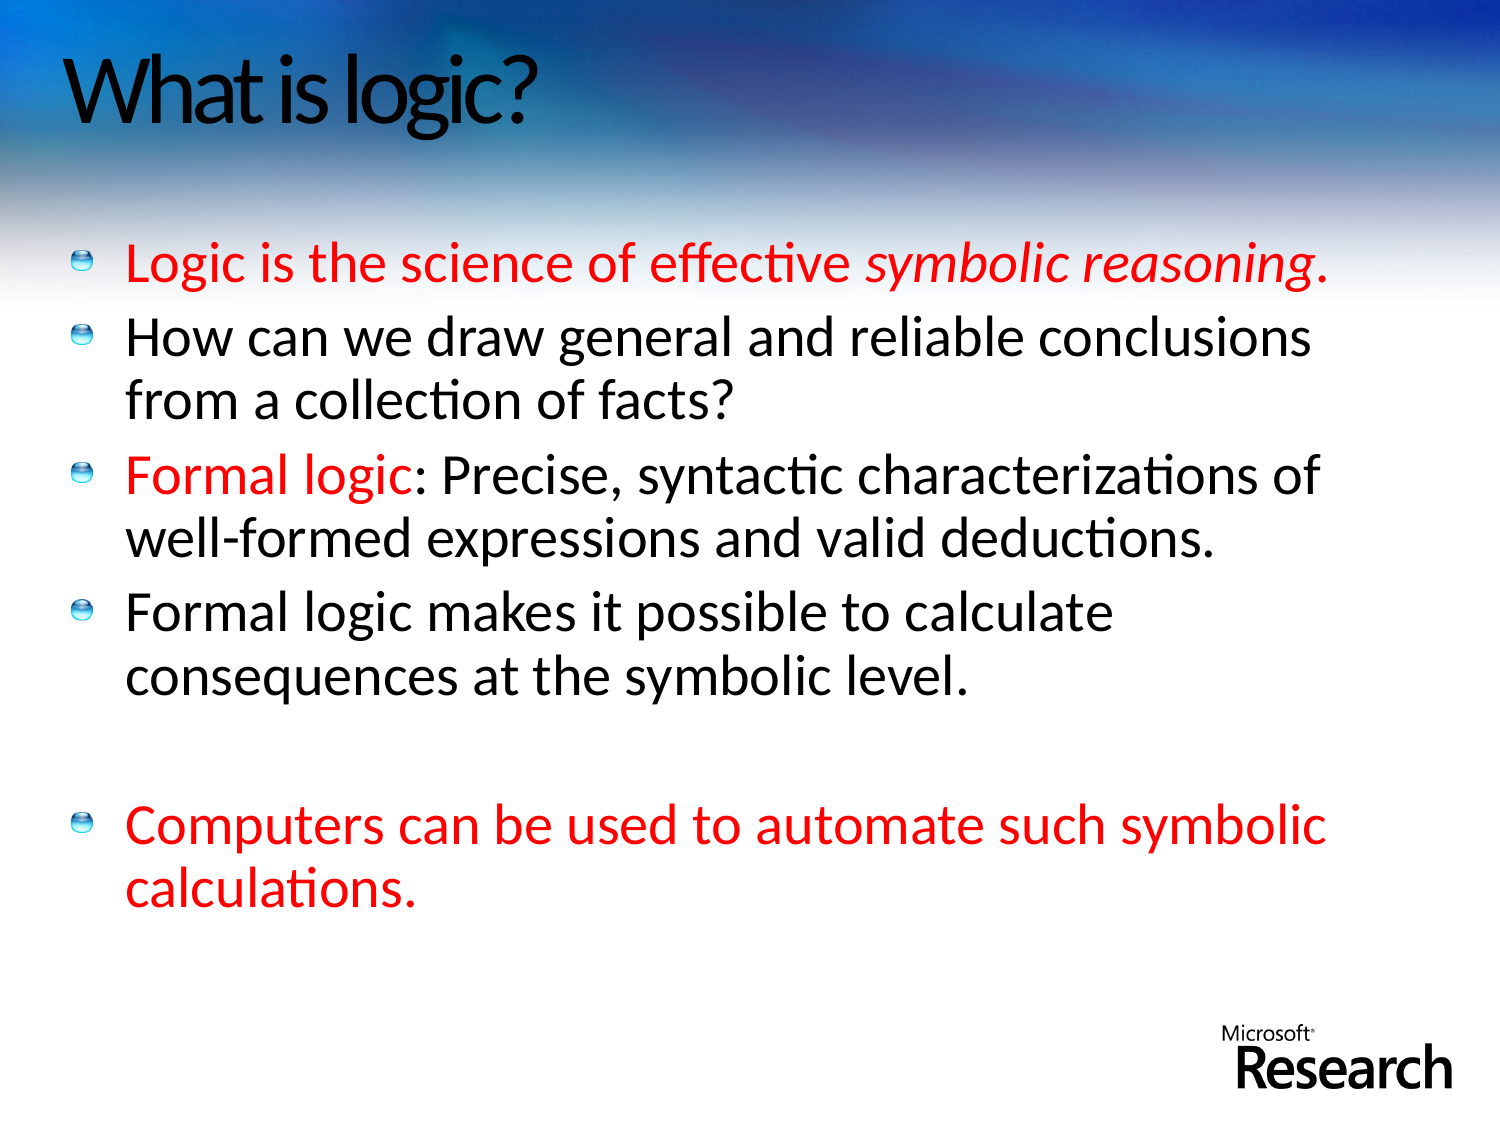

# What is logic?
Logic is the science of effective symbolic reasoning.
How can we draw general and reliable conclusions from a collection of facts?
Formal logic: Precise, syntactic characterizations of well-formed expressions and valid deductions.
Formal logic makes it possible to calculate consequences at the symbolic level.

Computers can be used to automate such symbolic calculations.